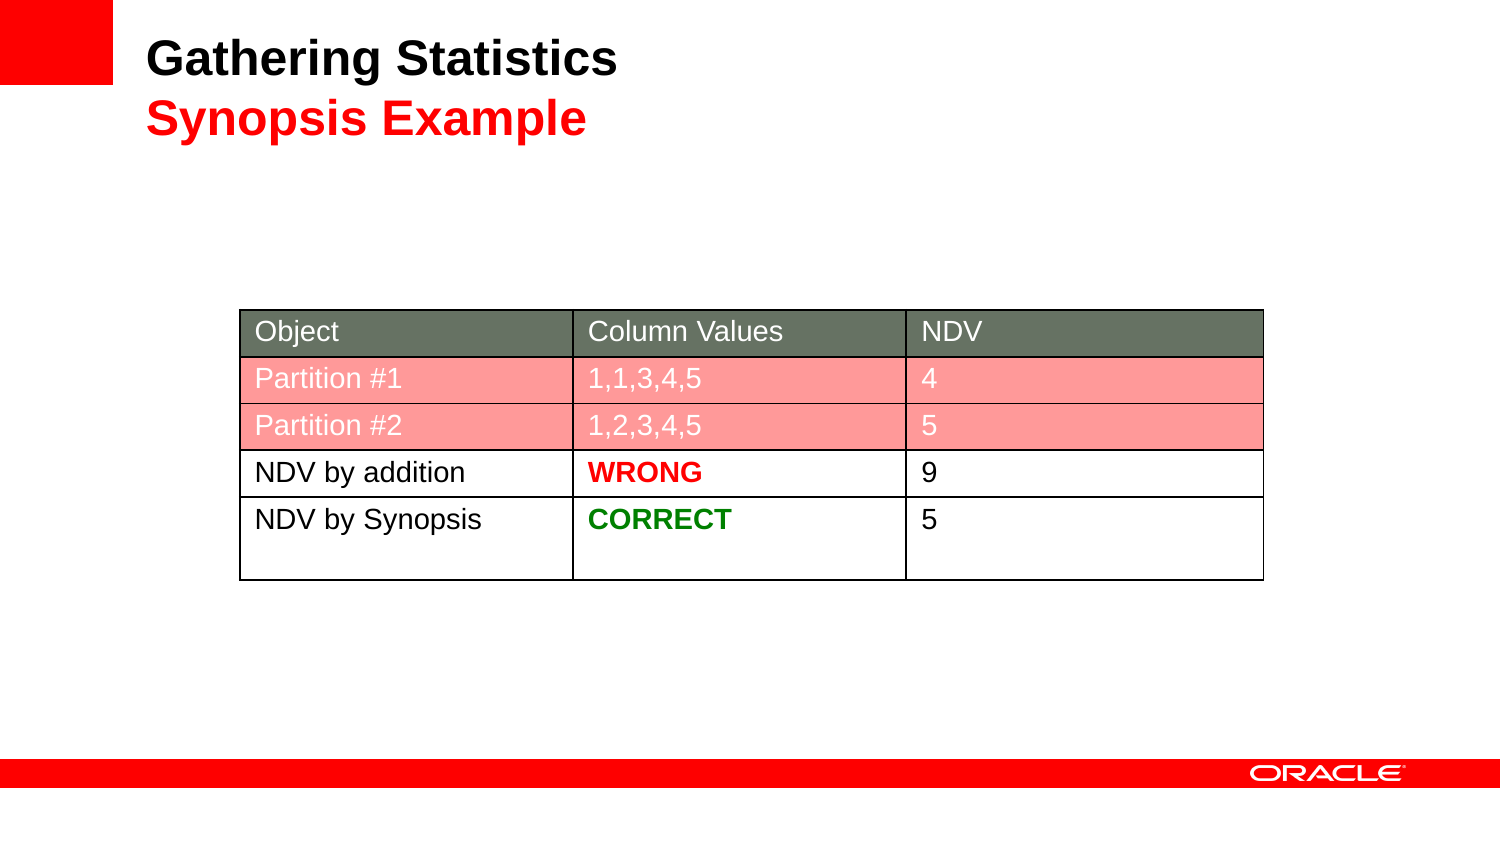

# Gathering Statistics Synopsis Example
| Object | Column Values | NDV |
| --- | --- | --- |
| Partition #1 | 1,1,3,4,5 | 4 |
| Partition #2 | 1,2,3,4,5 | 5 |
| NDV by addition | WRONG | 9 |
| NDV by Synopsis | CORRECT | 5 |